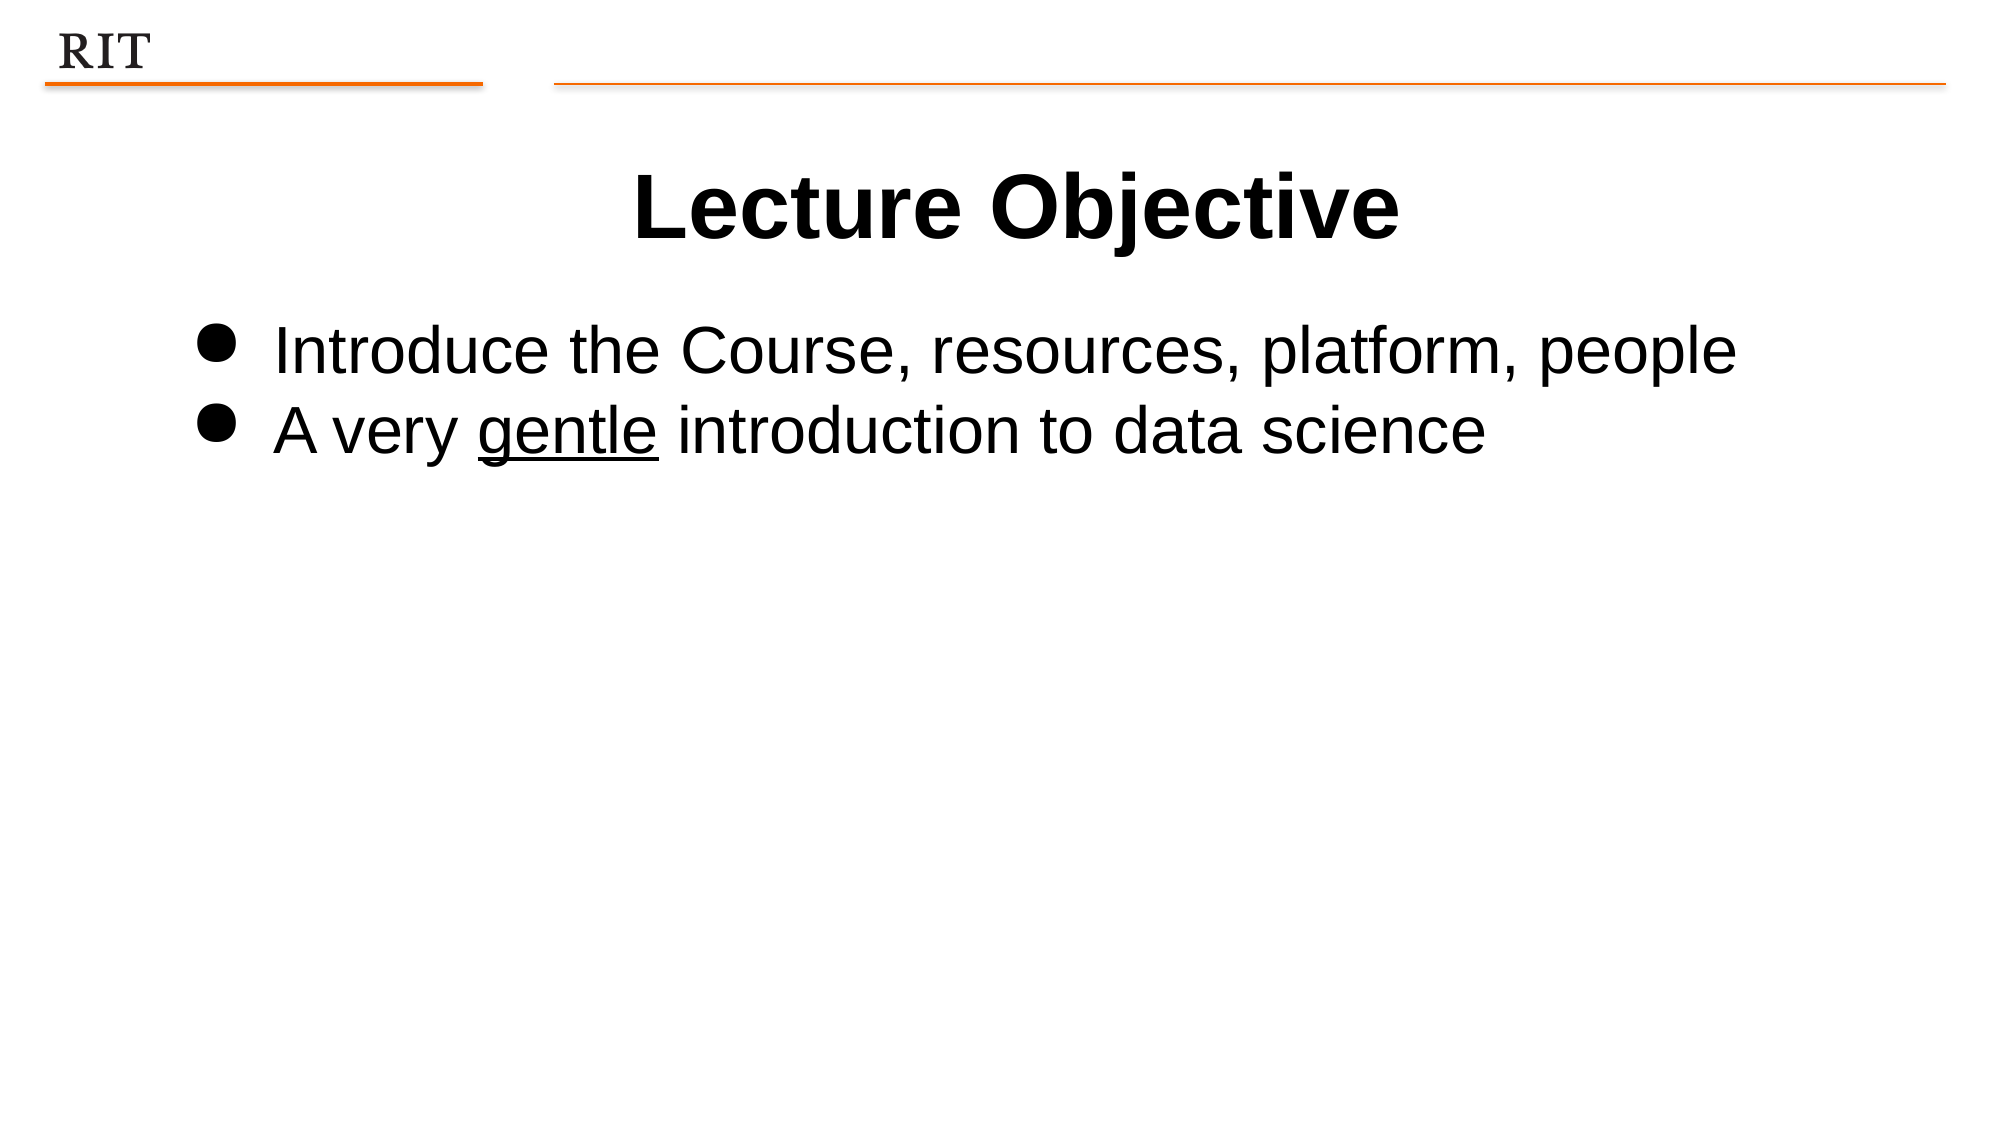

Lecture Objective
Introduce the Course, resources, platform, people
A very gentle introduction to data science